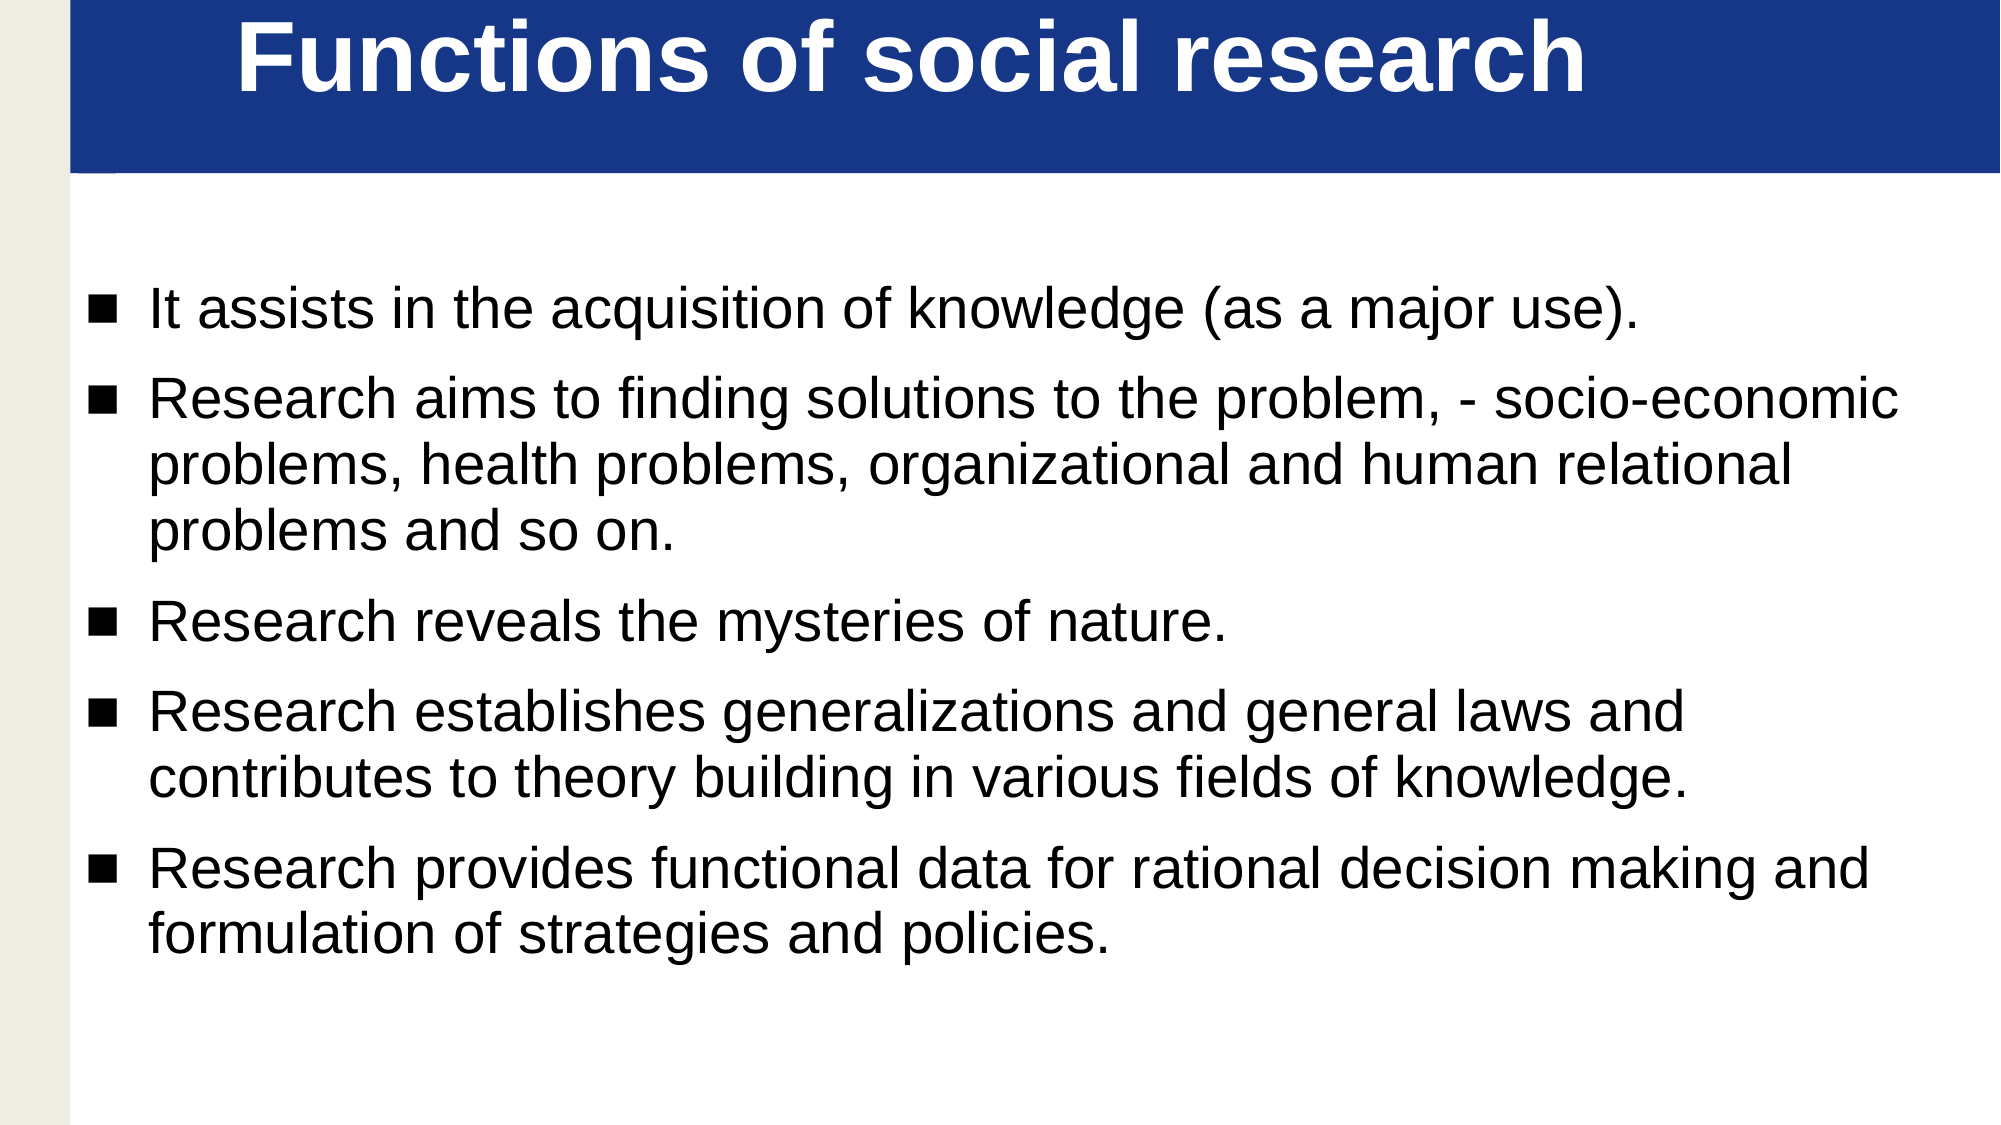

# Functions of social research

It assists in the acquisition of knowledge (as a major use).
Research aims to finding solutions to the problem, - socio-economic problems, health problems, organizational and human relational problems and so on.
Research reveals the mysteries of nature.
Research establishes generalizations and general laws and contributes to theory building in various fields of knowledge.
Research provides functional data for rational decision making and formulation of strategies and policies.